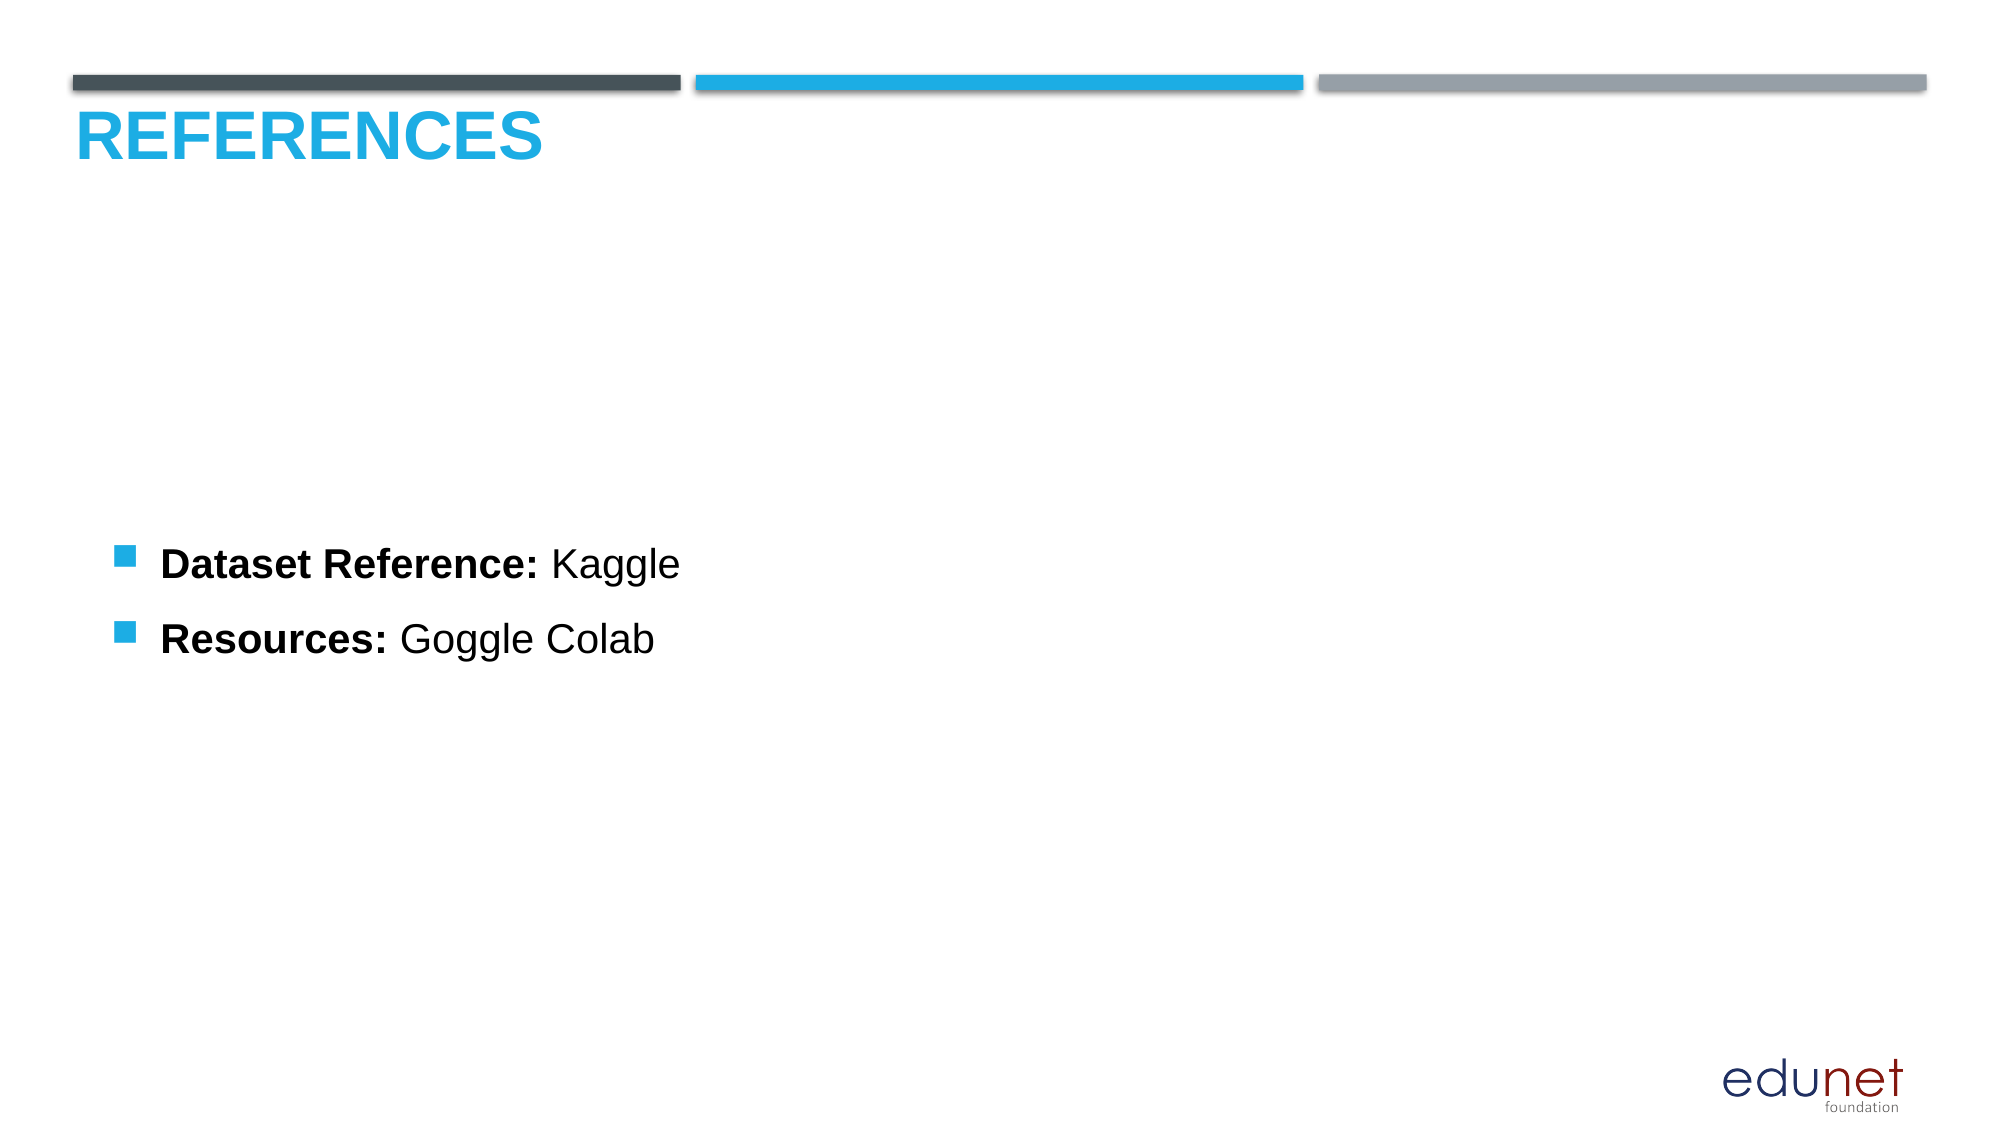

# References
Dataset Reference: Kaggle
Resources: Goggle Colab